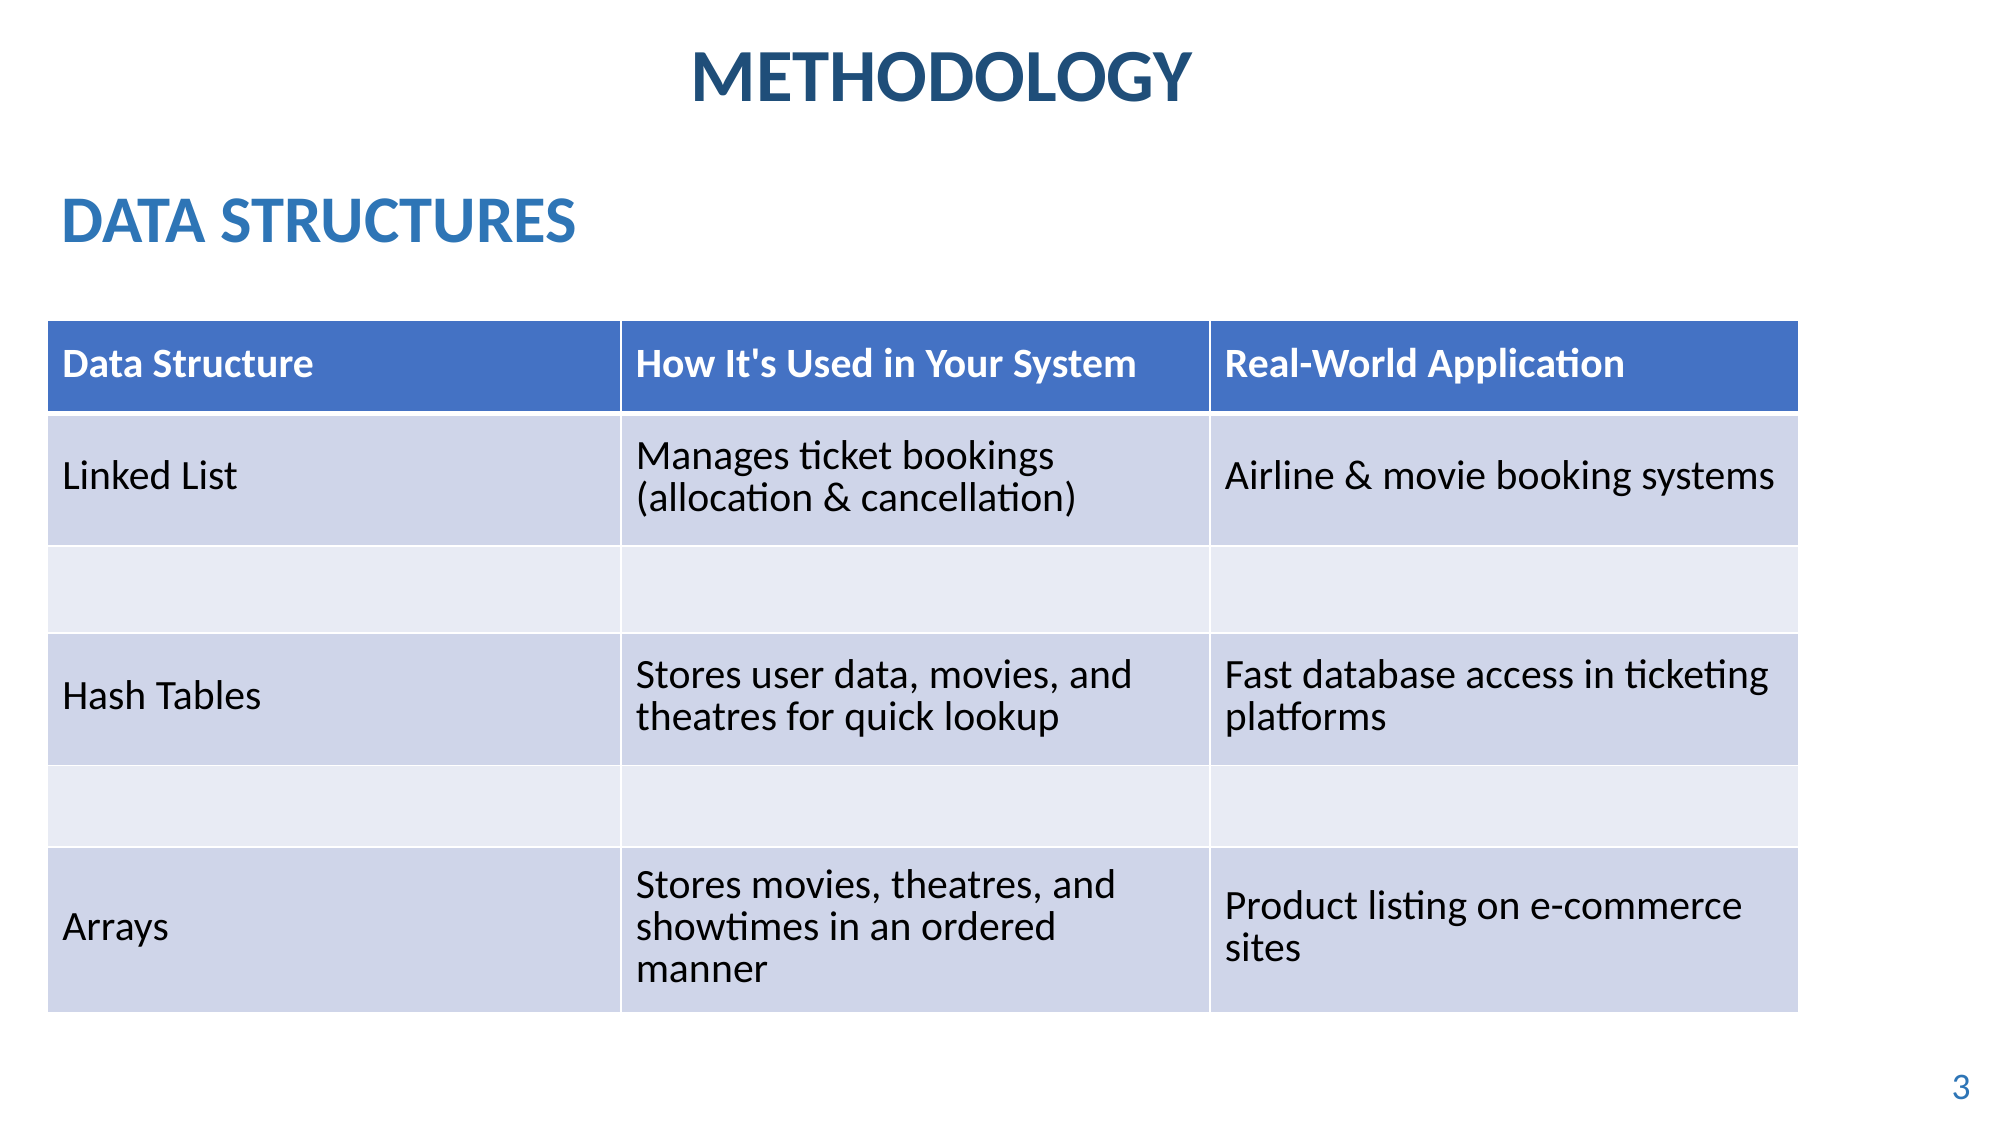

METHODOLOGY
DATA STRUCTURES
| Data Structure | How It's Used in Your System | Real-World Application |
| --- | --- | --- |
| Linked List | Manages ticket bookings (allocation & cancellation) | Airline & movie booking systems |
|  |  |  |
| Hash Tables | Stores user data, movies, and theatres for quick lookup | Fast database access in ticketing platforms |
|  |  |  |
| Arrays | Stores movies, theatres, and showtimes in an ordered manner | Product listing on e-commerce sites |
  3